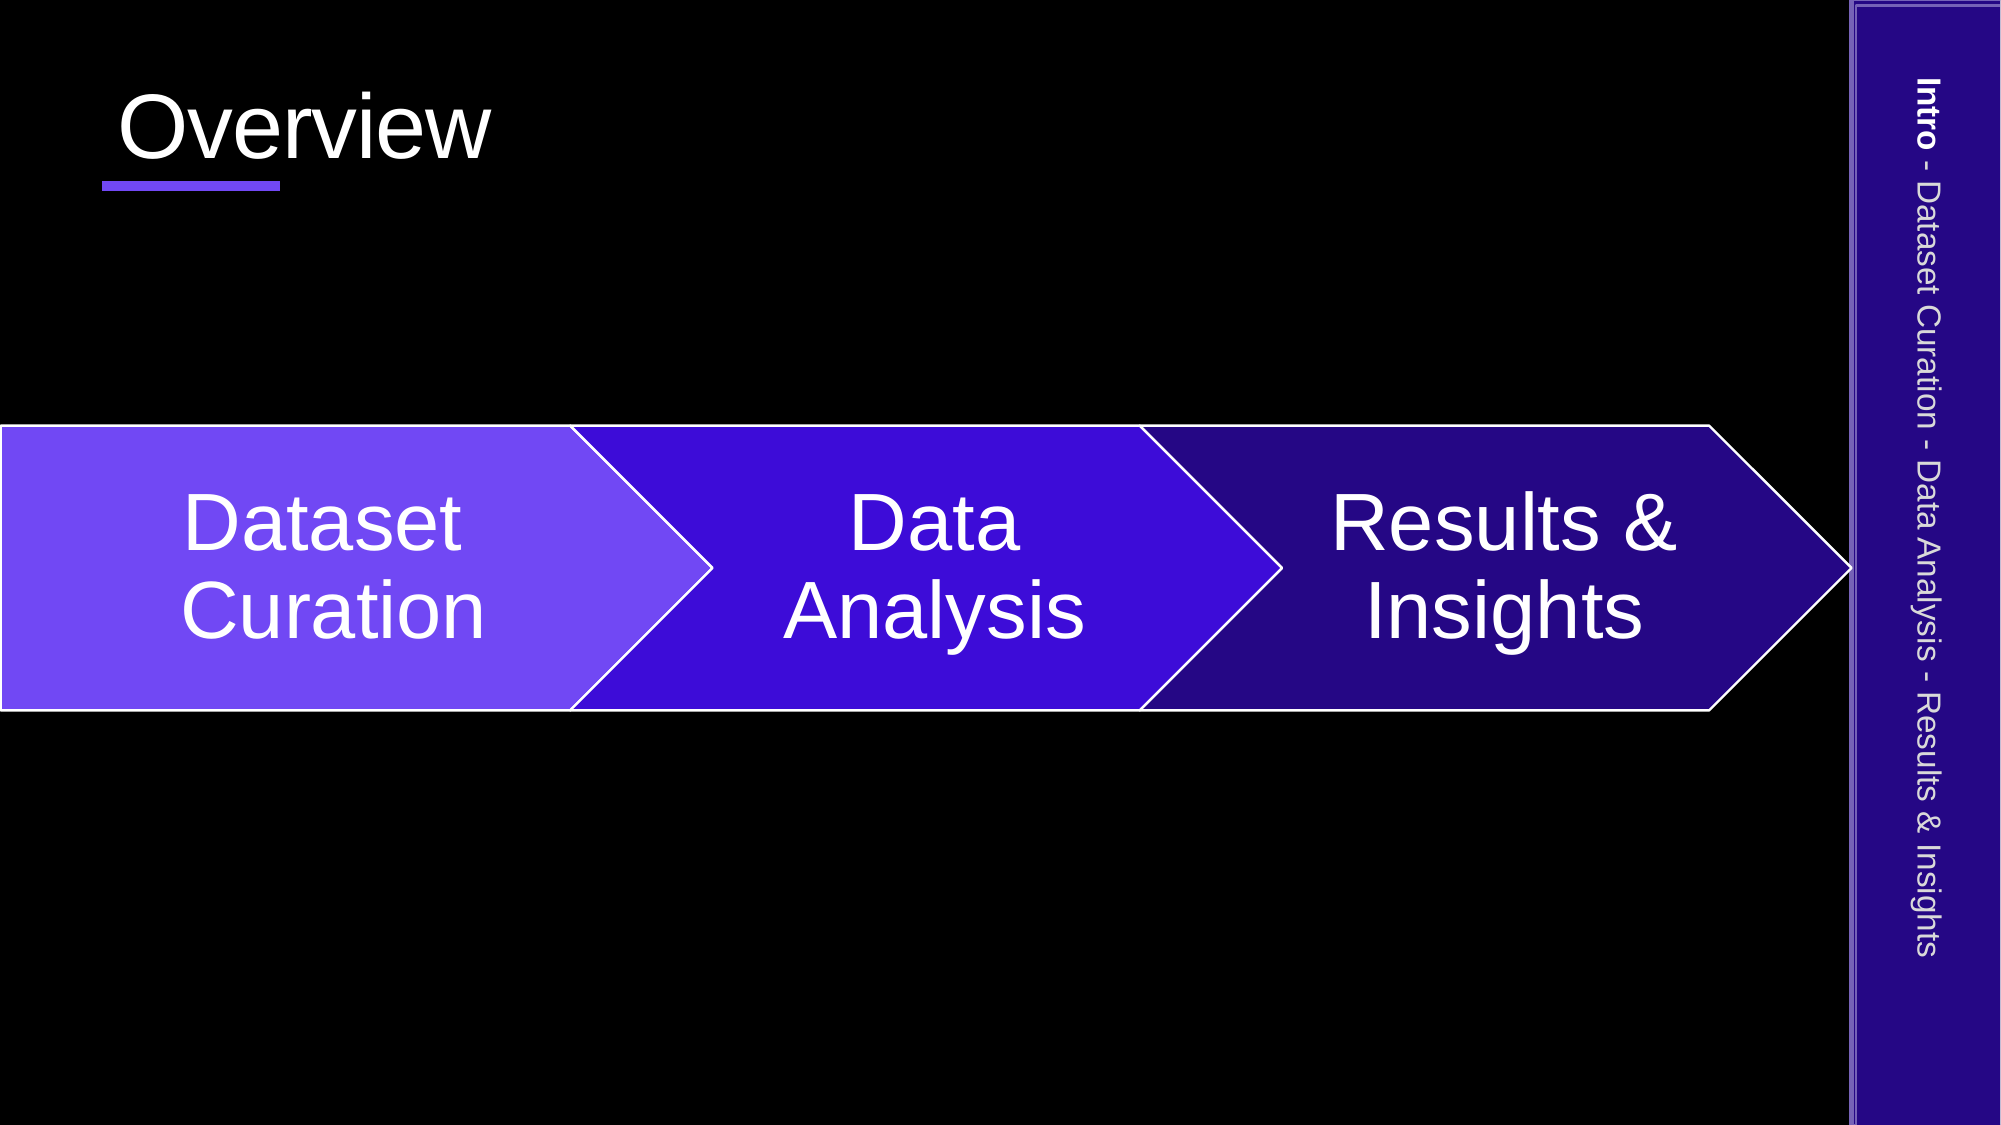

# Overview
Dataset
Curation
Data Analysis
Results & Insights
Intro - Dataset Curation - Data Analysis - Results & Insights
8